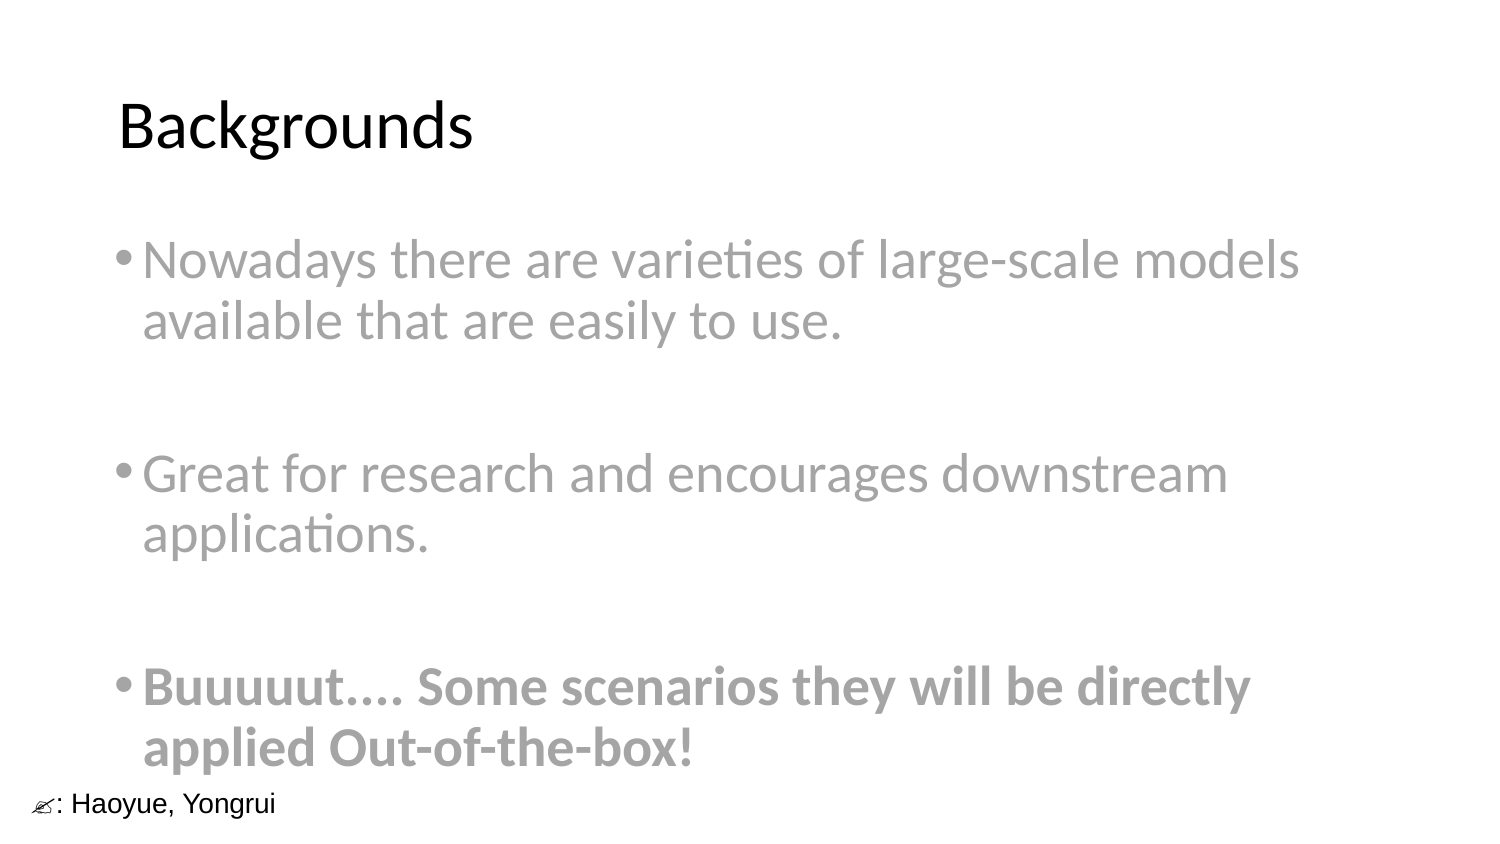

# Backgrounds
Nowadays there are varieties of large-scale models available that are easily to use.

Great for research and encourages downstream applications.

Buuuuut.... Some scenarios they will be directly applied Out-of-the-box!
✍️: Haoyue, Yongrui